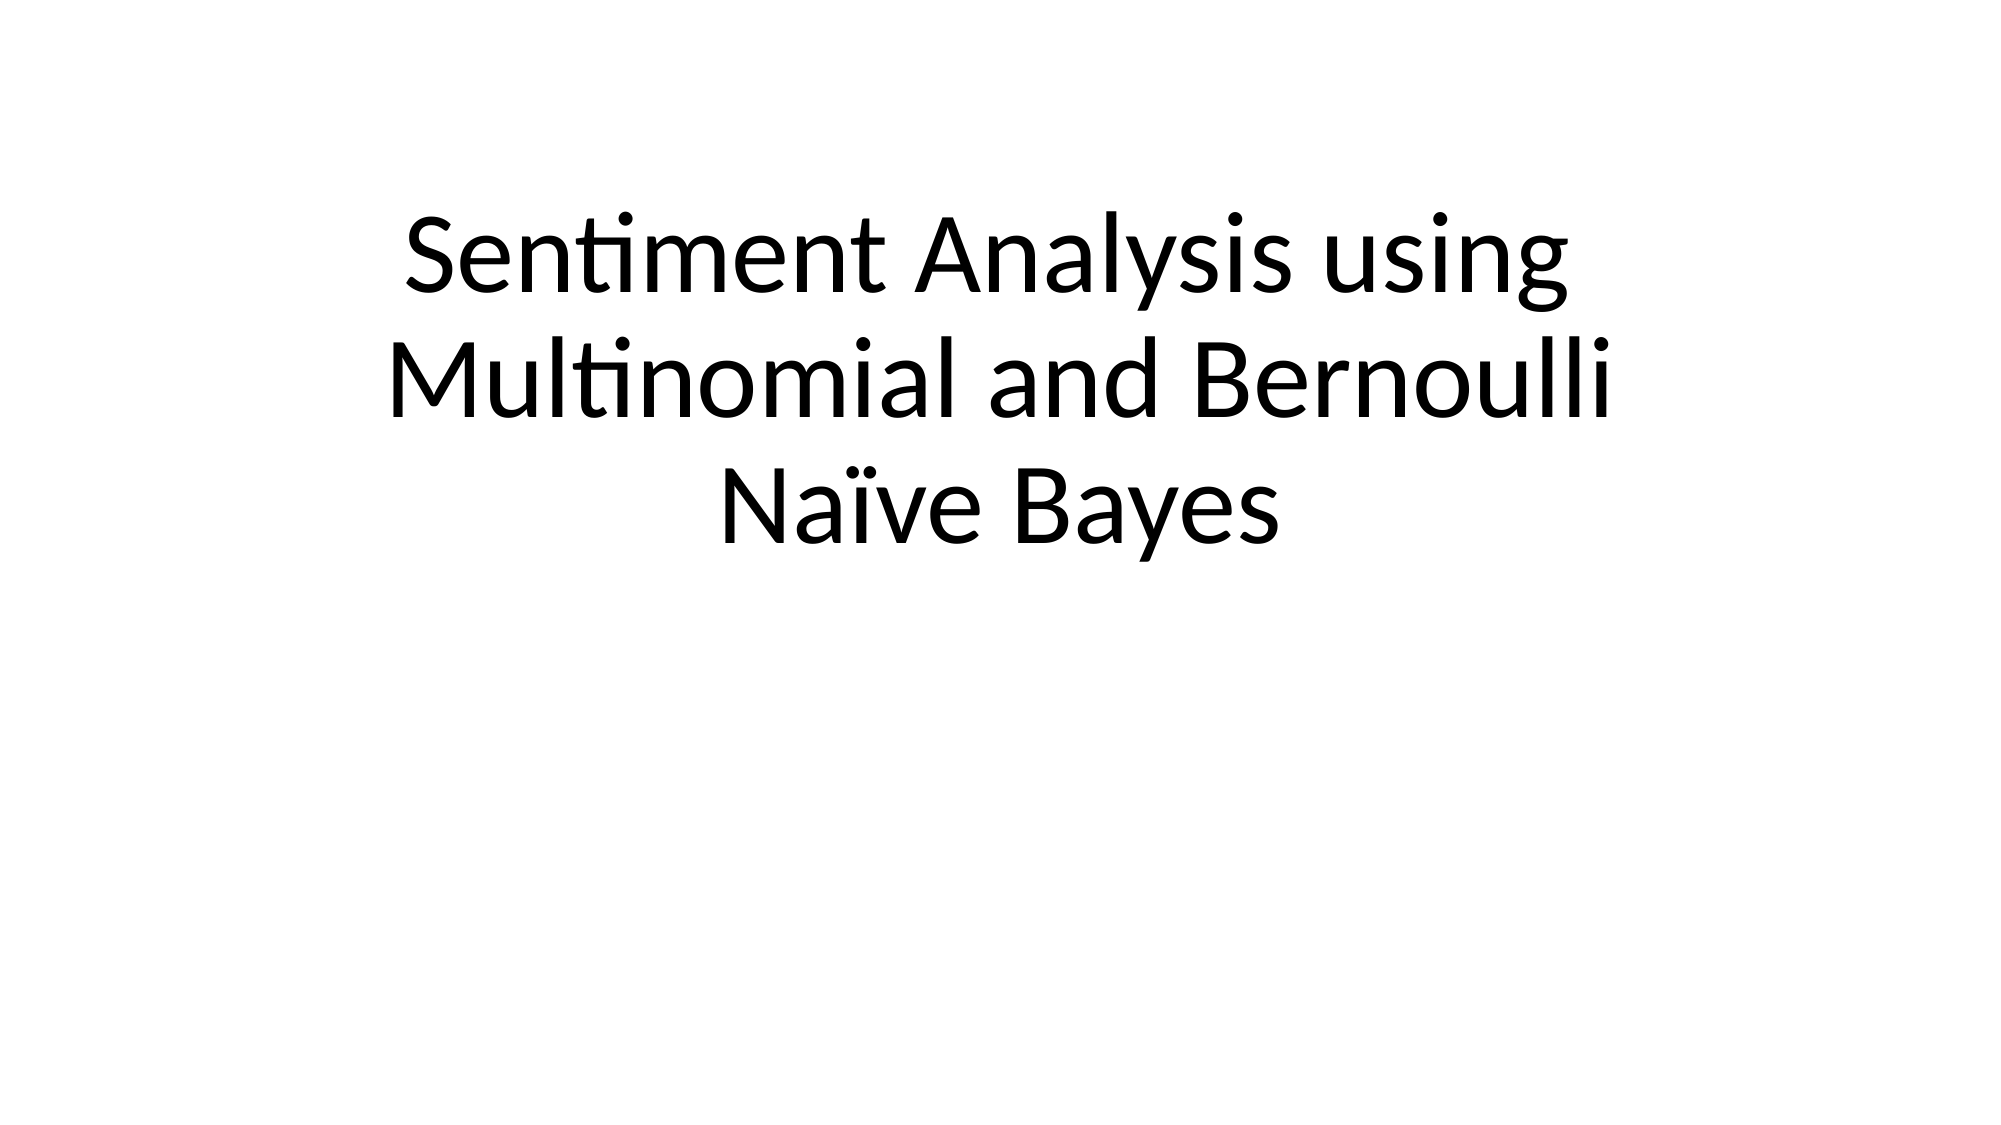

# Sentiment Analysis using Multinomial and Bernoulli Naïve Bayes